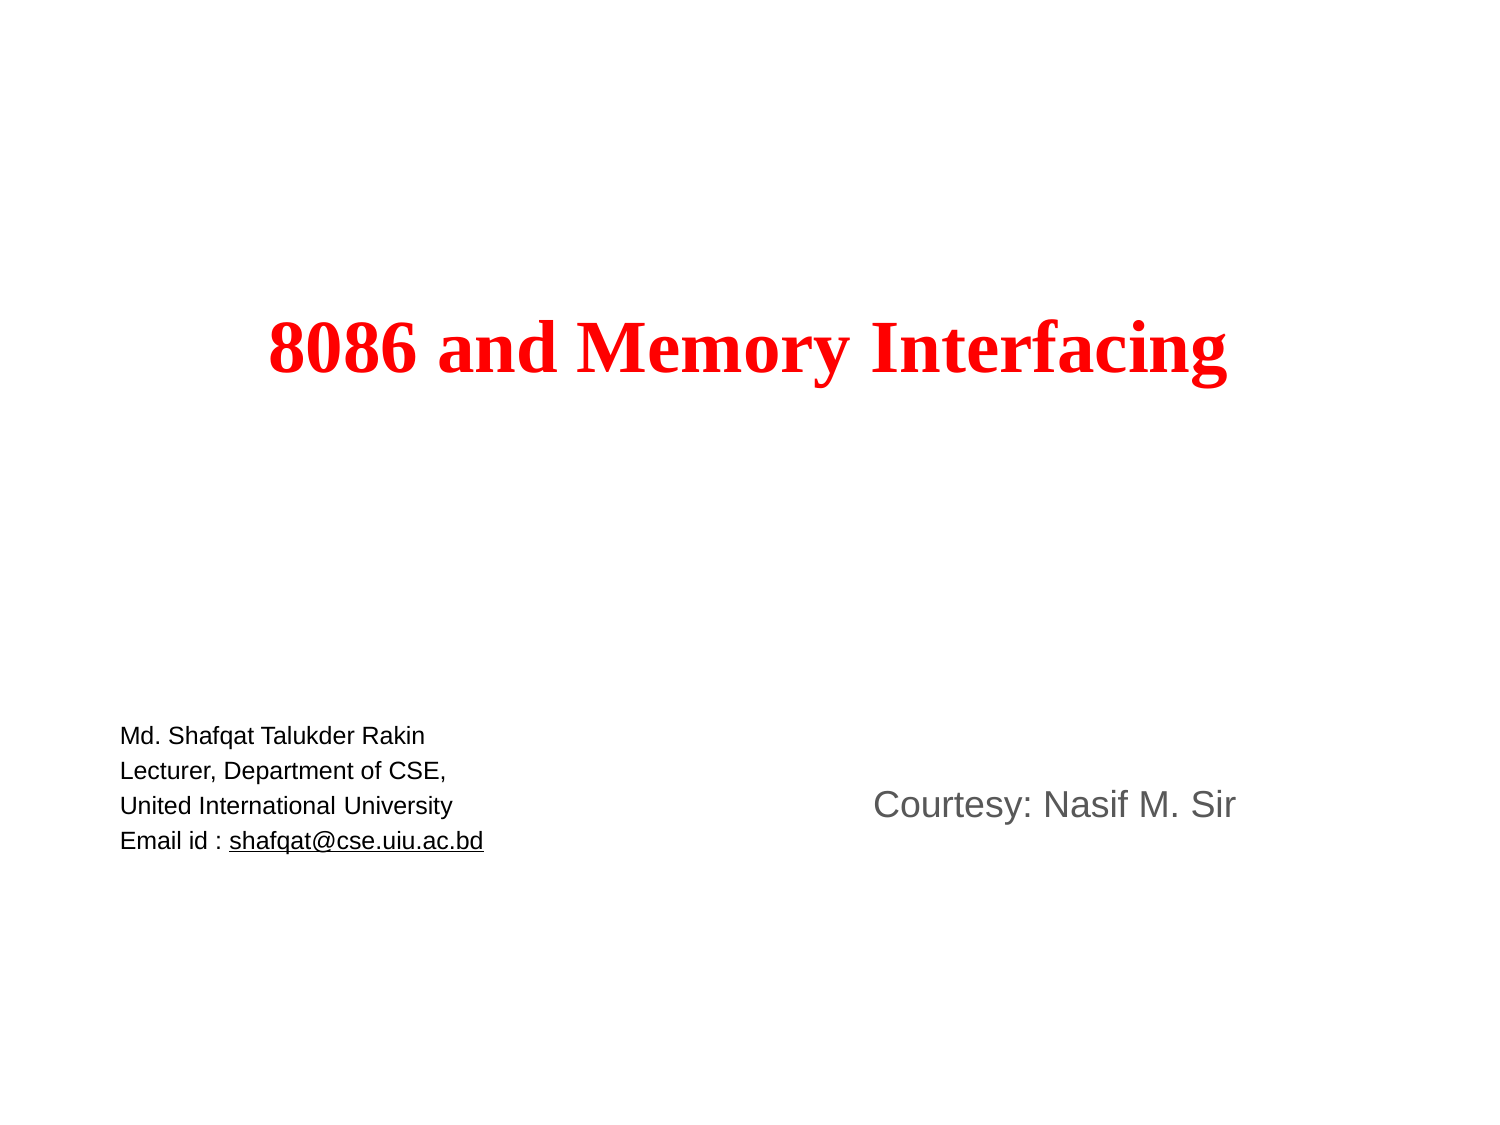

8086 and Memory Interfacing
Md. Shafqat Talukder Rakin
Lecturer, Department of CSE,
United International University
Email id : shafqat@cse.uiu.ac.bd

Courtesy: Nasif M. Sir